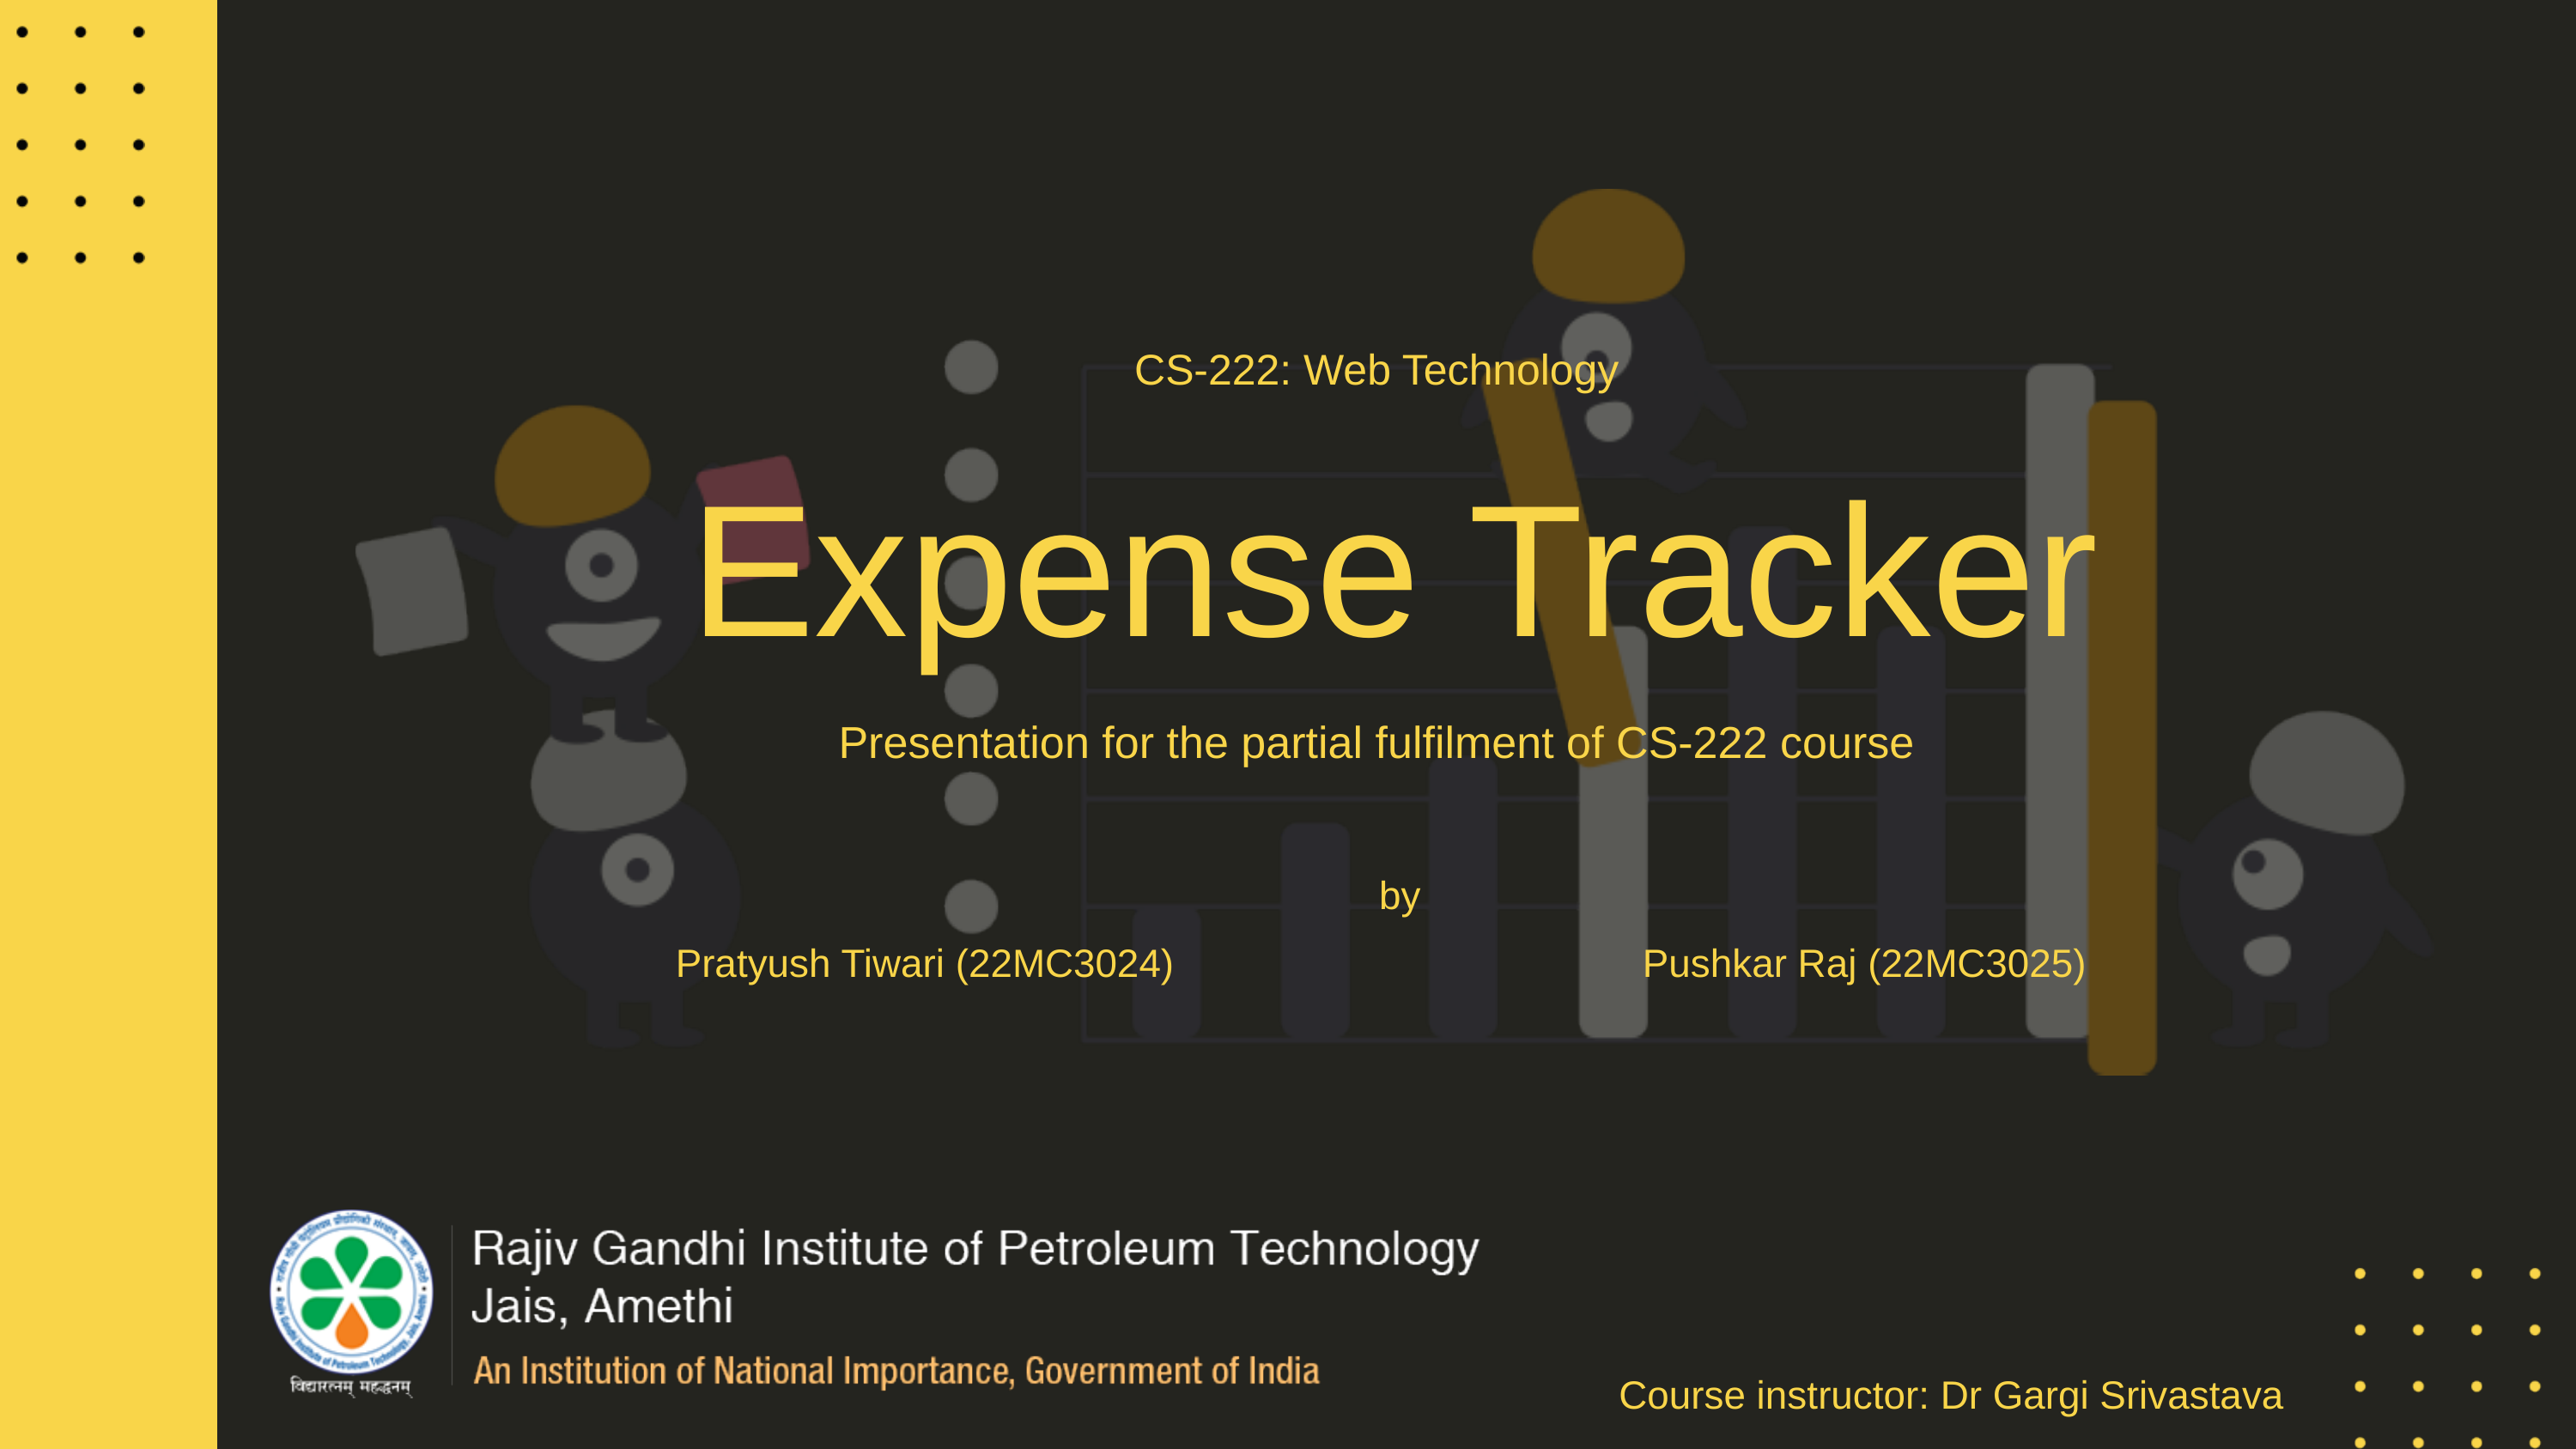

CS-222: Web Technology
Expense Tracker

Presentation for the partial fulfilment of CS-222 course
by
Pratyush Tiwari (22MC3024)
Pushkar Raj (22MC3025)

Course instructor: Dr Gargi Srivastava